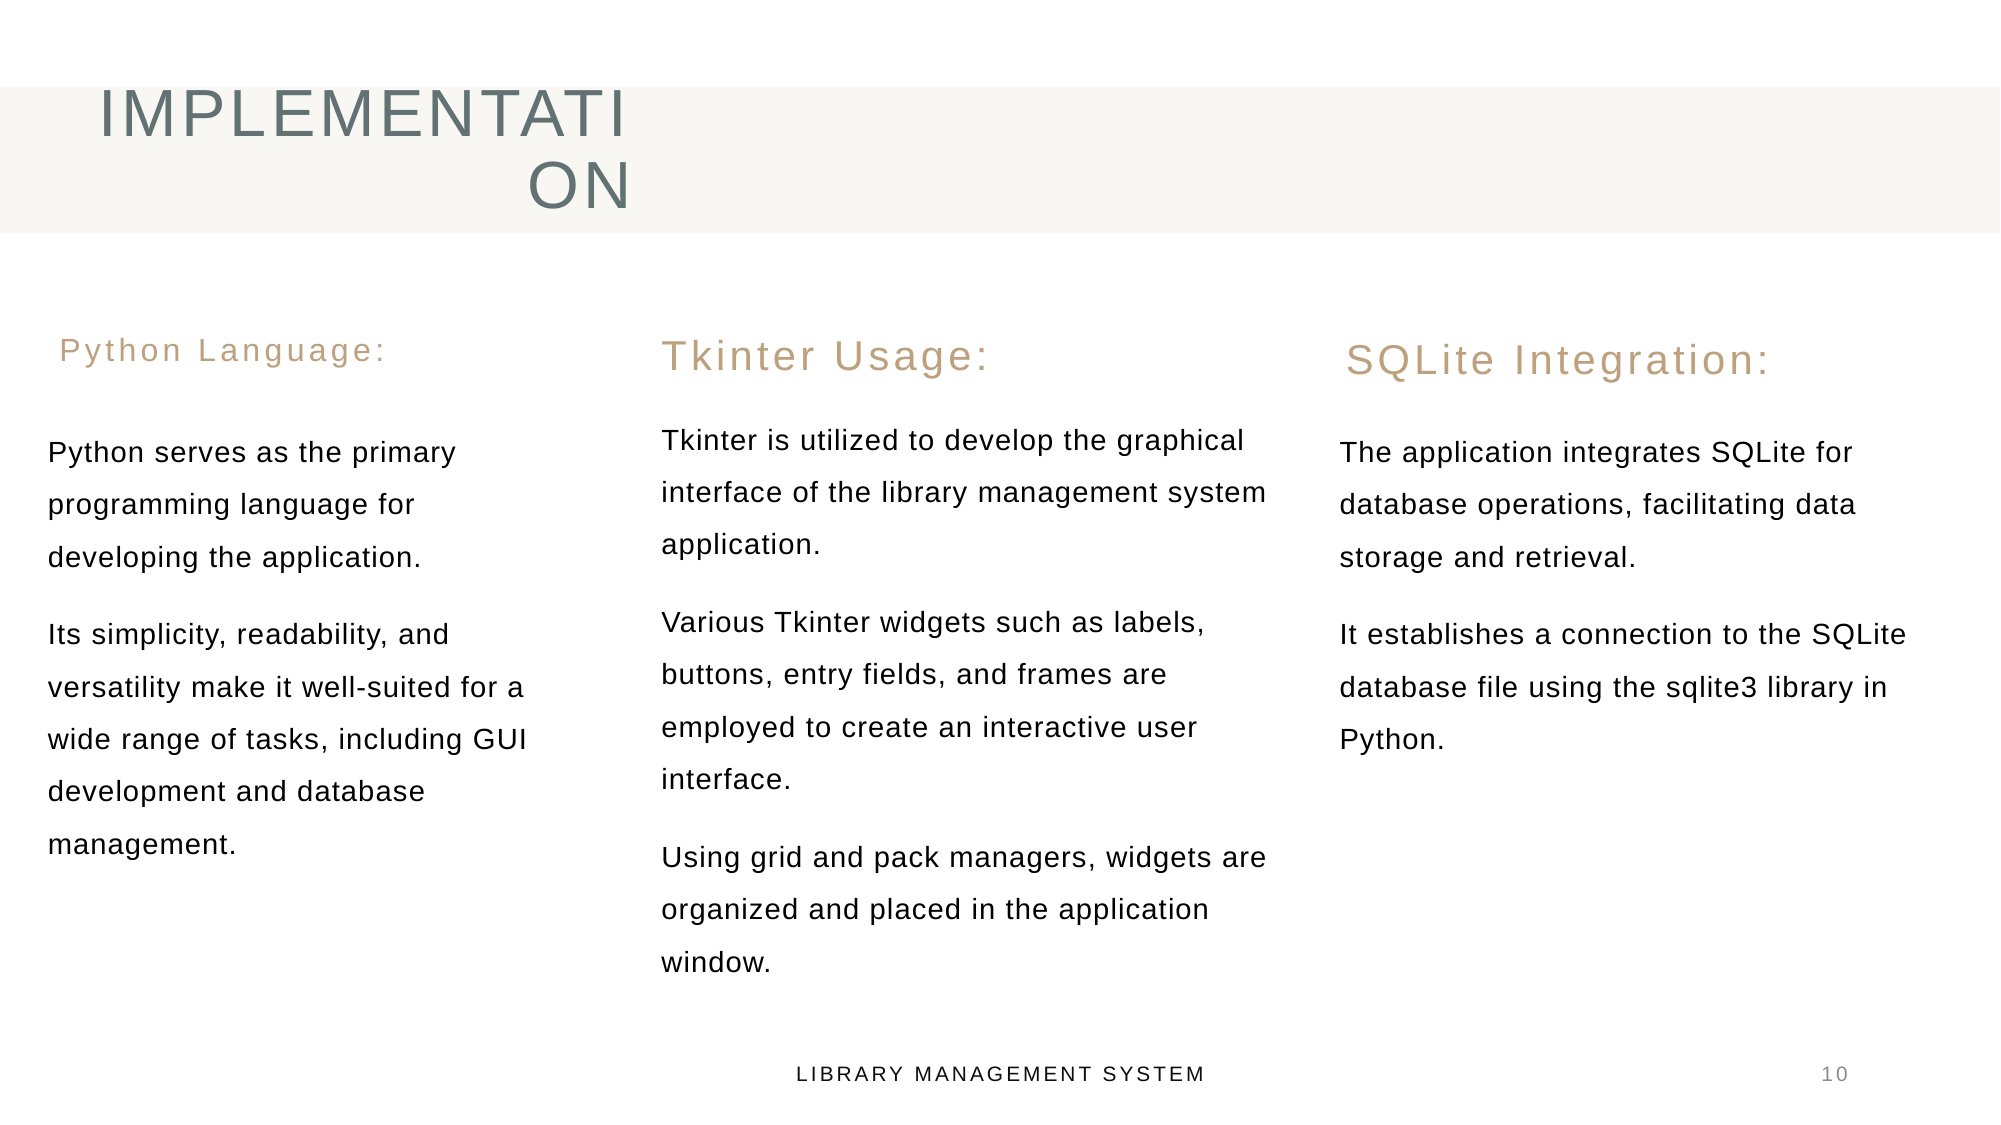

# Implementation
Tkinter Usage:
Python Language:

SQLite Integration:
Tkinter is utilized to develop the graphical interface of the library management system application.
Various Tkinter widgets such as labels, buttons, entry fields, and frames are employed to create an interactive user interface.
Using grid and pack managers, widgets are organized and placed in the application window.

Python serves as the primary programming language for developing the application.
Its simplicity, readability, and versatility make it well-suited for a wide range of tasks, including GUI development and database management.
The application integrates SQLite for database operations, facilitating data storage and retrieval.
It establishes a connection to the SQLite database file using the sqlite3 library in Python.
Library Management System
10